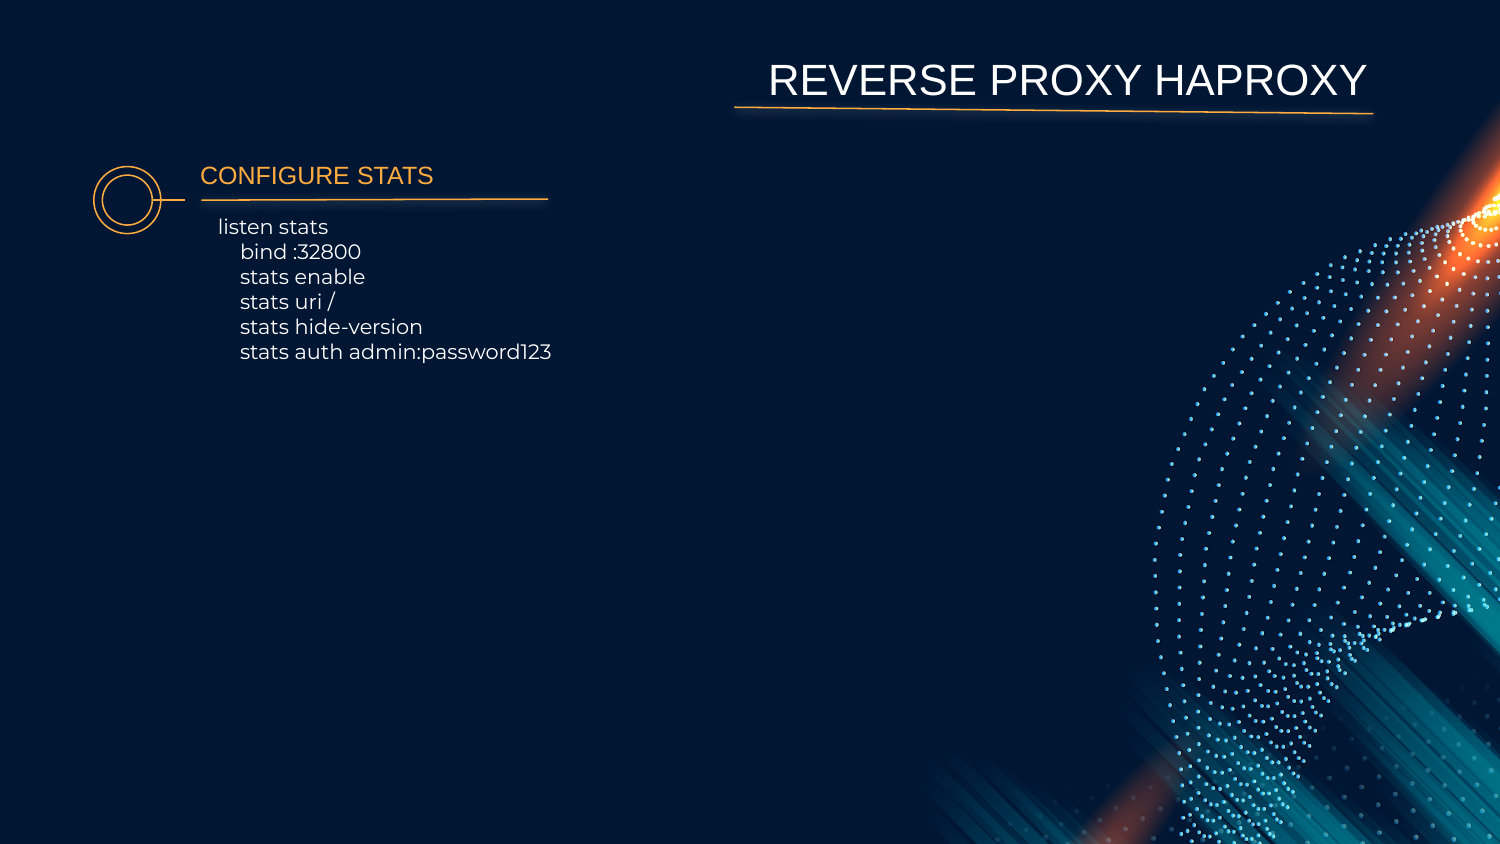

# REVERSE PROXY HAPROXY
CONFIGURE STATS

listen stats
    bind :32800
    stats enable
    stats uri /
    stats hide-version
    stats auth admin:password123